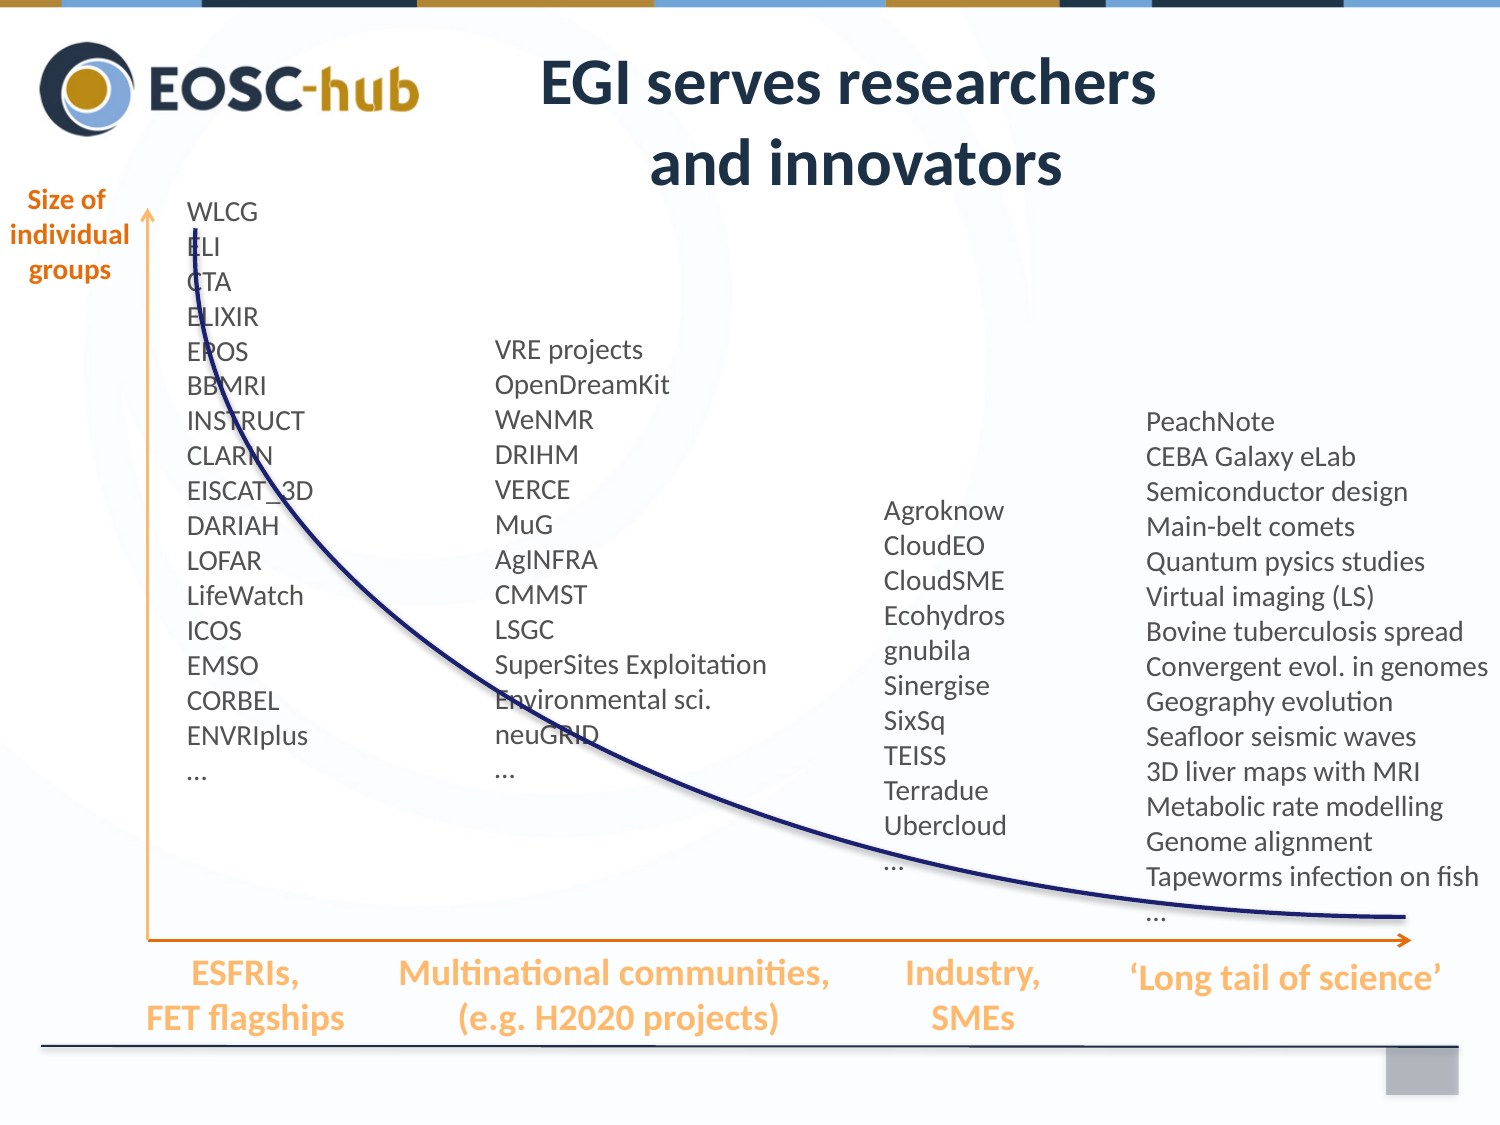

# EGI serves researchers and innovators
Size of
individual
groups
WLCG
ELI
CTA
ELIXIR
EPOS
BBMRI
INSTRUCT
CLARIN
EISCAT_3D
DARIAH
LOFAR
LifeWatch
ICOS
EMSO
CORBEL
ENVRIplus
…
VRE projects
OpenDreamKit
WeNMR
DRIHM
VERCE
MuG
AgINFRA
CMMST
LSGC
SuperSites Exploitation
Environmental sci.
neuGRID
…
PeachNote
CEBA Galaxy eLab
Semiconductor design
Main-belt comets
Quantum pysics studies
Virtual imaging (LS)
Bovine tuberculosis spread
Convergent evol. in genomes
Geography evolution
Seafloor seismic waves
3D liver maps with MRI
Metabolic rate modelling
Genome alignment
Tapeworms infection on fish
…
Agroknow
CloudEO
CloudSME
Ecohydros
gnubila
Sinergise
SixSq
TEISS
Terradue
Ubercloud
…
ESFRIs,
FET flagships
Multinational communities,
(e.g. H2020 projects)
Industry,
SMEs
‘Long tail of science’